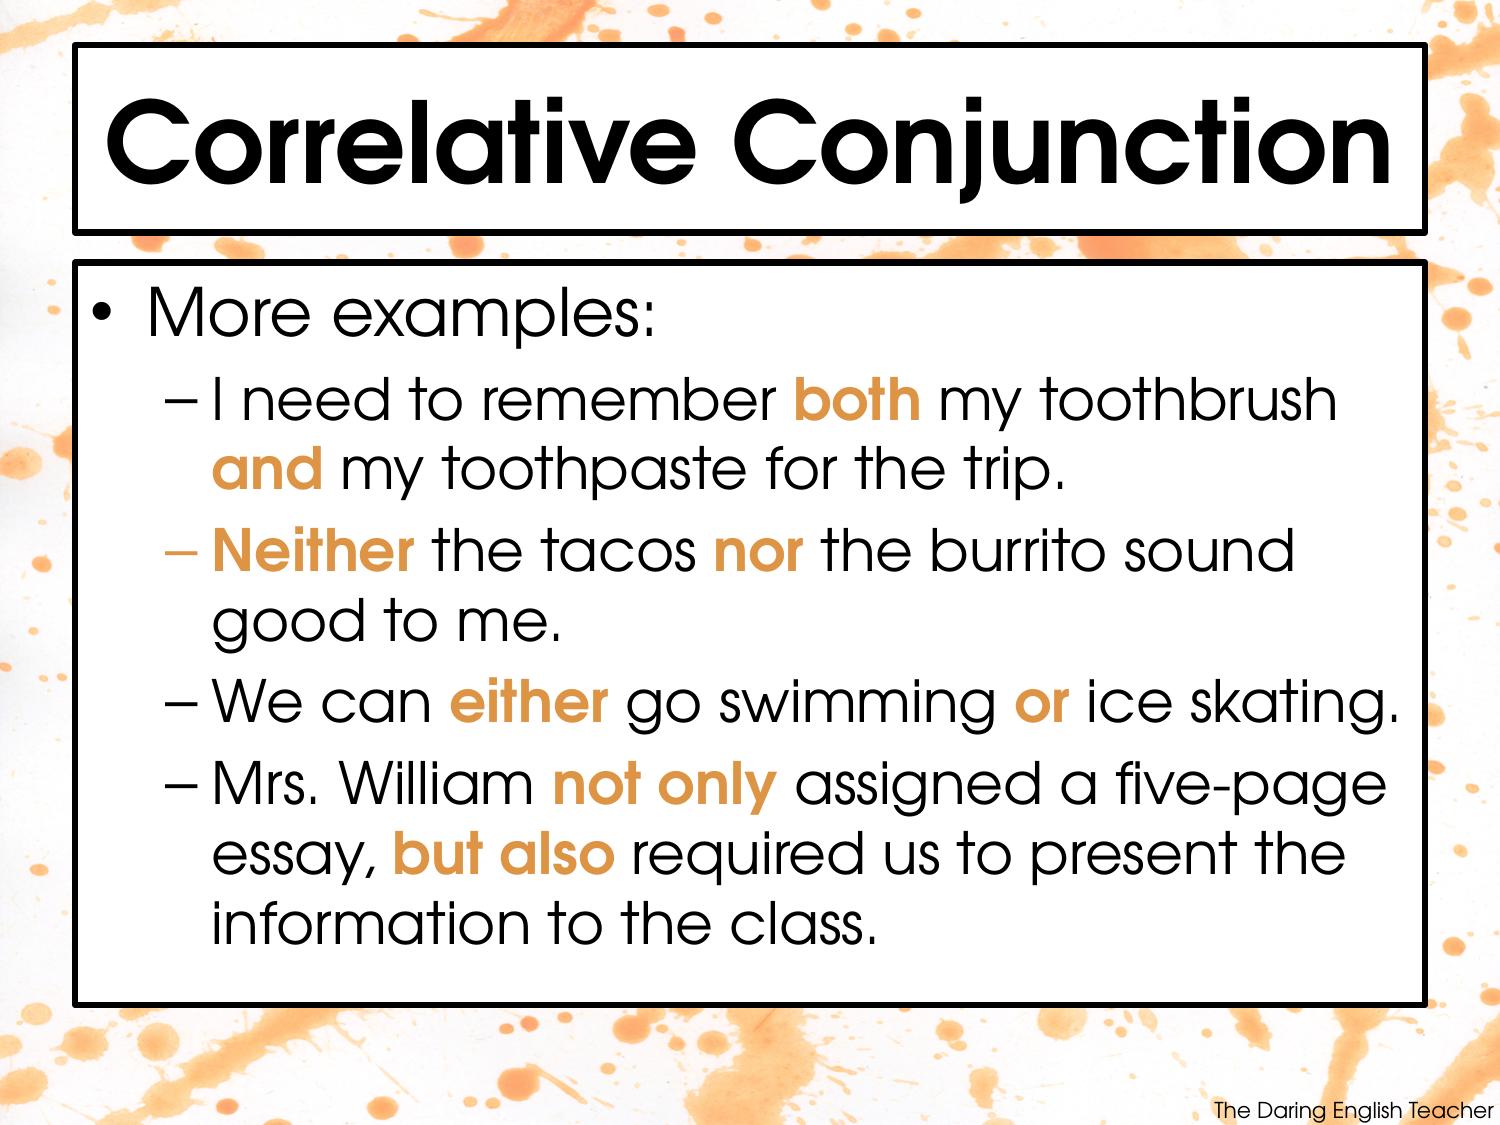

# Correlative Conjunction
More examples:
I need to remember both my toothbrush and my toothpaste for the trip.
Neither the tacos nor the burrito sound good to me.
We can either go swimming or ice skating.
Mrs. William not only assigned a five-page essay, but also required us to present the information to the class.